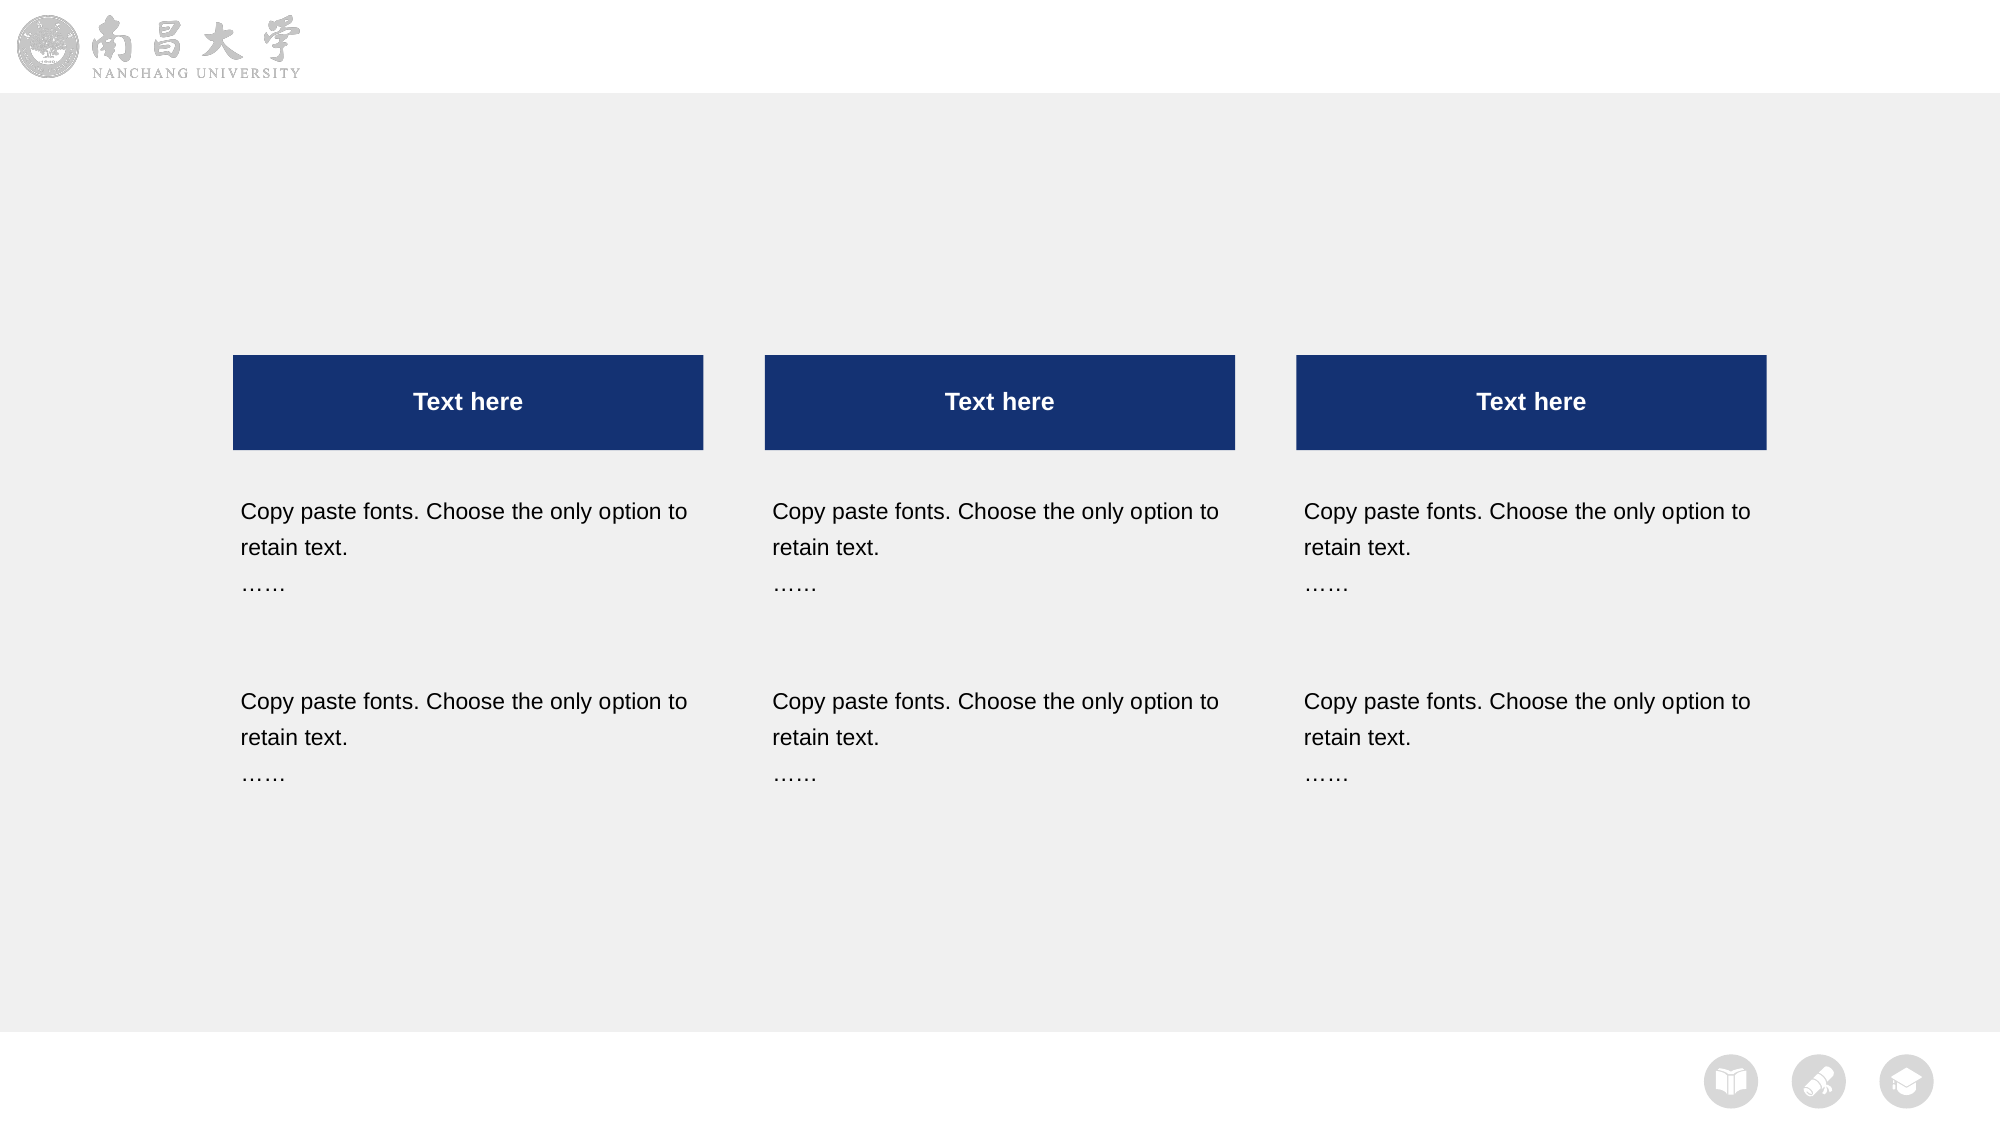

Text  here
Text  here
Text  here
Copy paste fonts. Choose the only o ption to retain text.
……
Copy paste fonts. Choose the only o ption to retain text.
……
Copy paste fonts. Choose the only o ption to retain text.
……
Copy paste fonts. Choose the only o ption to retain text.
……
Copy paste fonts. Choose the only o ption to retain text.
……
Copy paste fonts. Choose the only o ption to retain text.
……